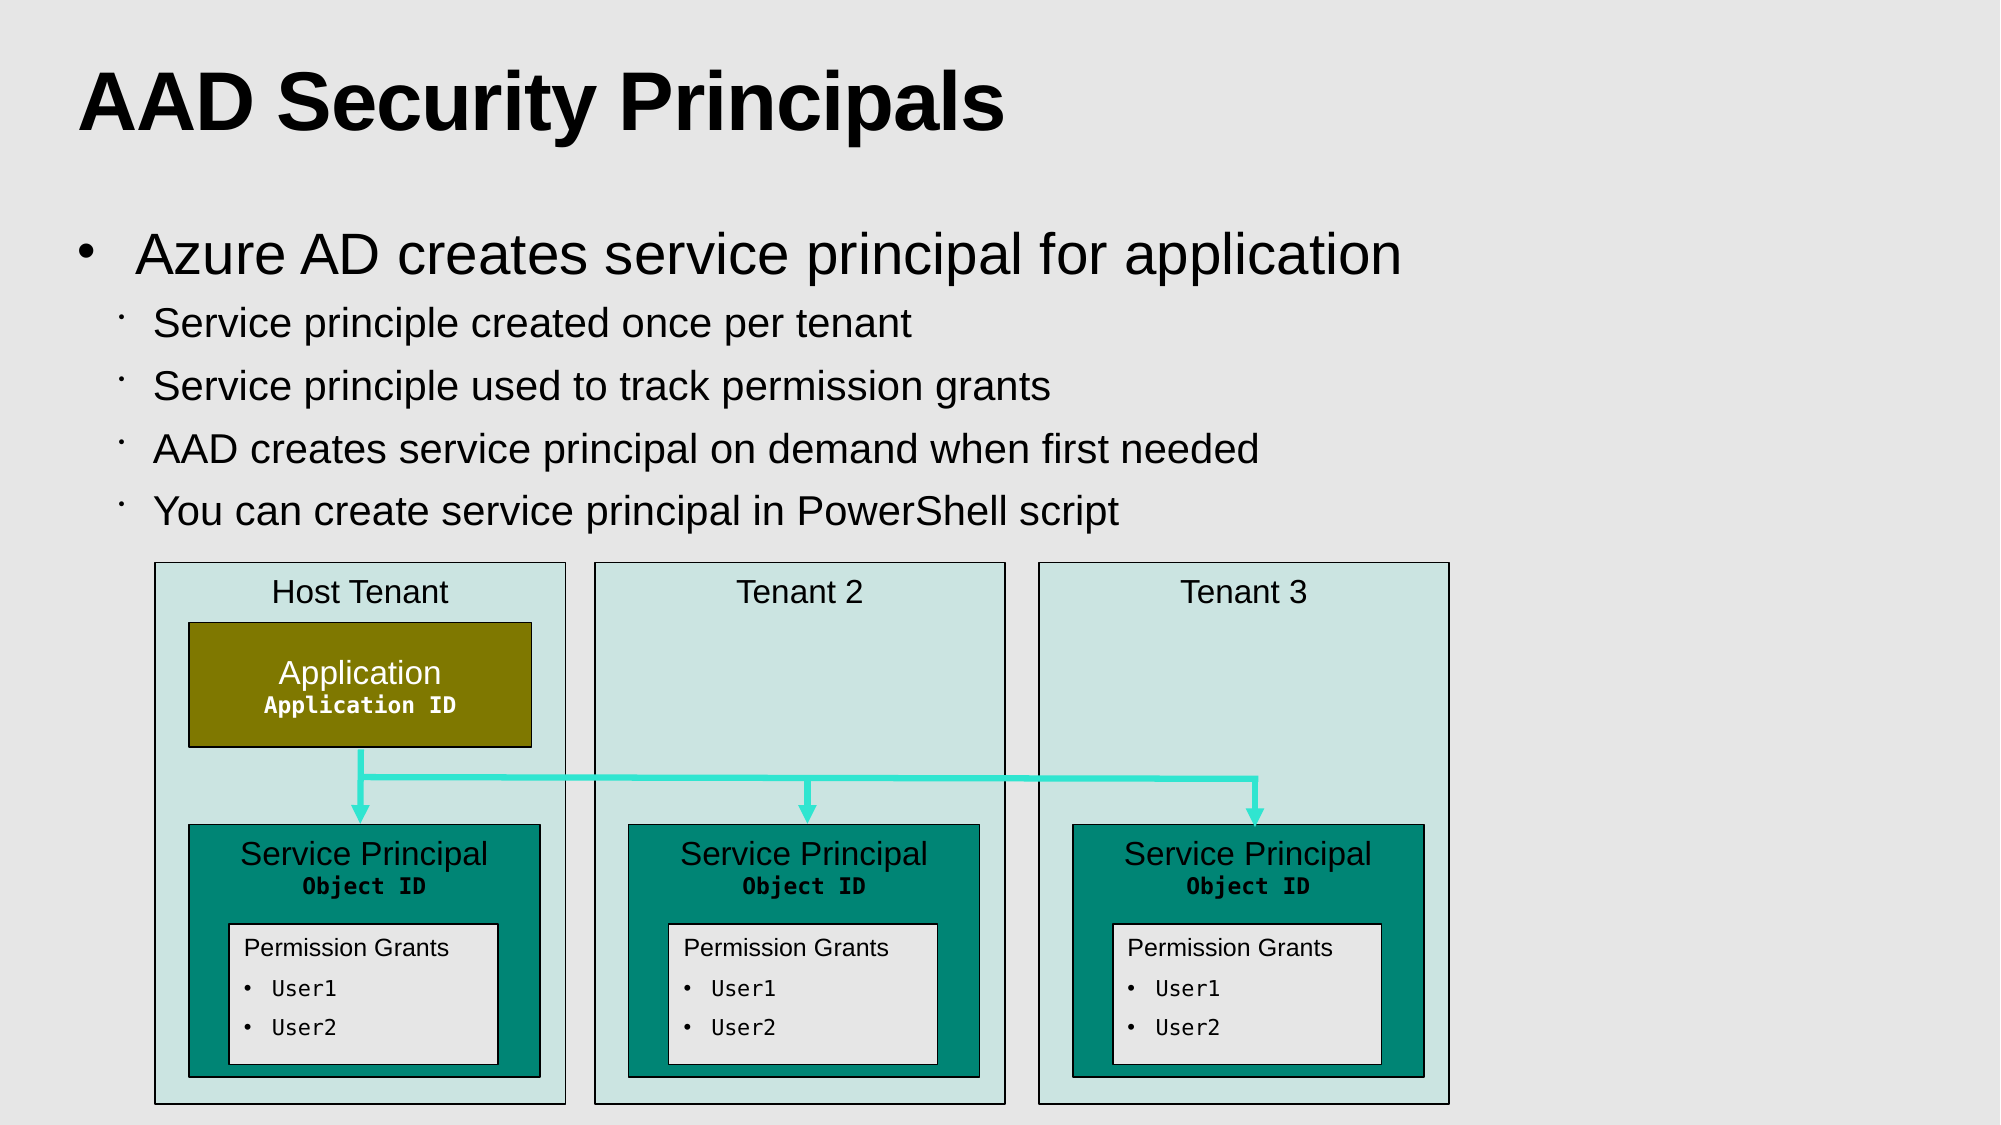

# AAD Security Principals
Azure AD creates service principal for application
Service principle created once per tenant
Service principle used to track permission grants
AAD creates service principal on demand when first needed
You can create service principal in PowerShell script
Host Tenant
Tenant 2
Tenant 3
Application
Application ID
Service Principal
Object ID
Service Principal
Object ID
Service Principal
Object ID
Permission Grants
User1
User2
Permission Grants
User1
User2
Permission Grants
User1
User2